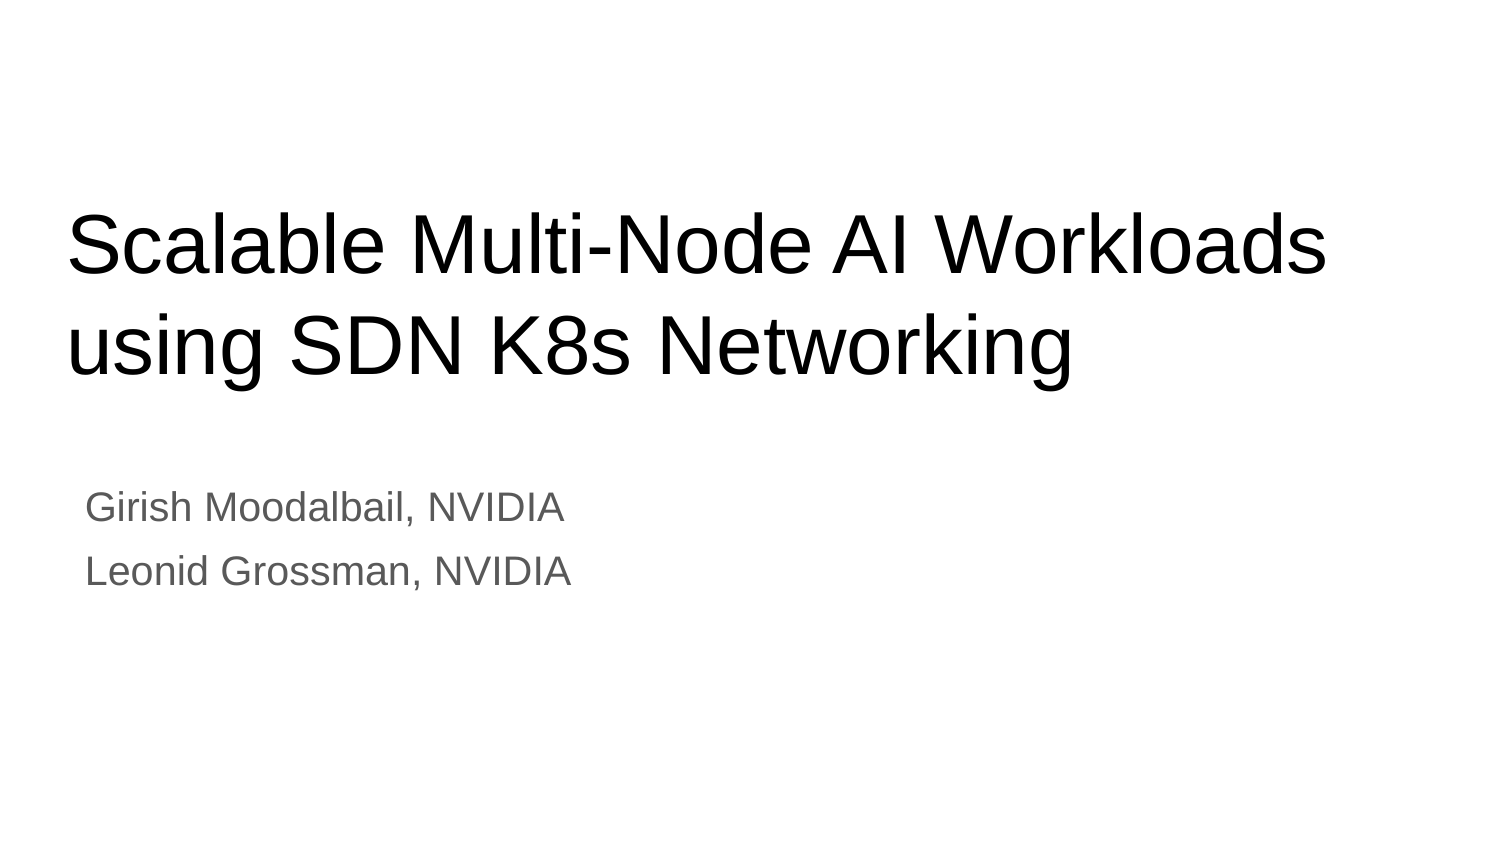

# Scalable Multi-Node AI Workloads using SDN K8s Networking
Girish Moodalbail, NVIDIA
Leonid Grossman, NVIDIA